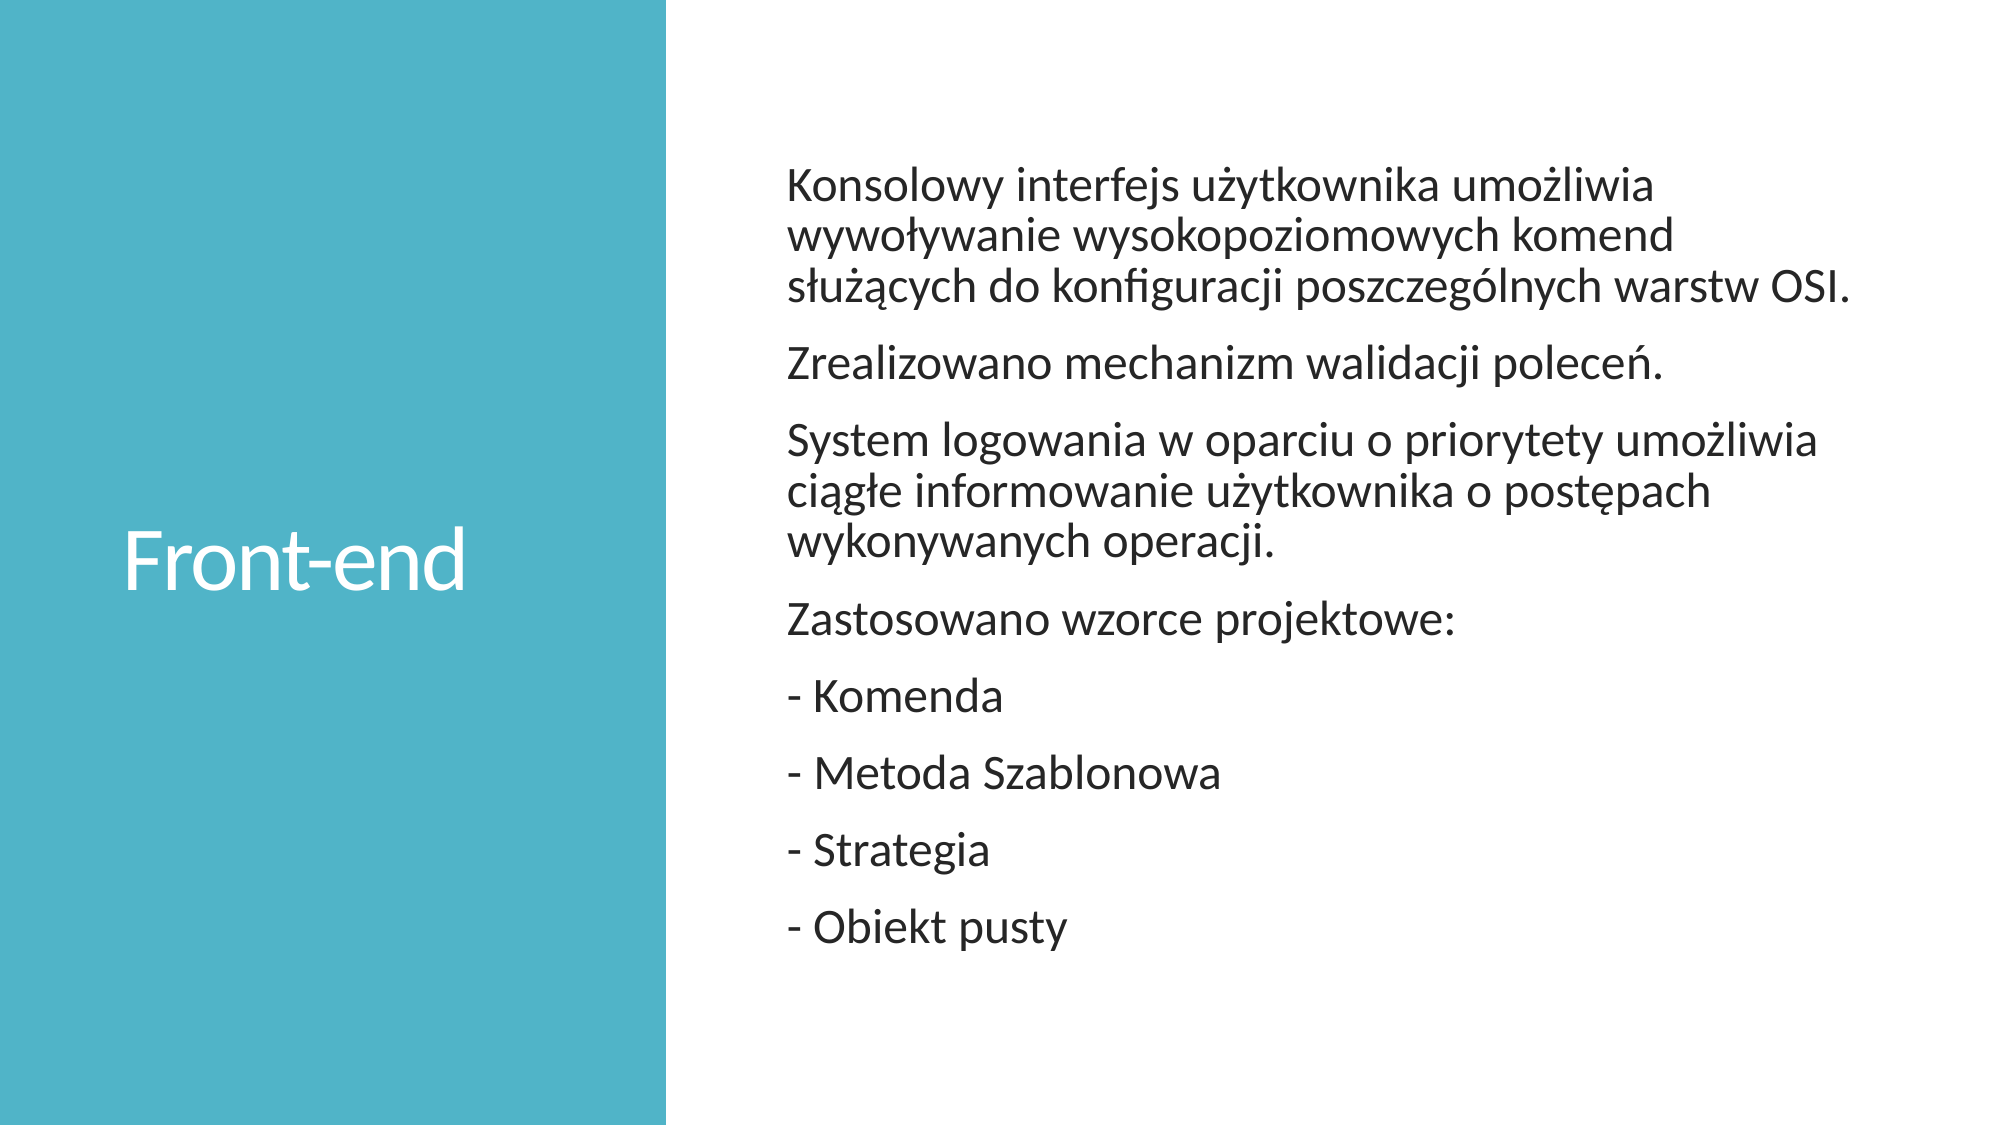

# Front-end
Konsolowy interfejs użytkownika umożliwia wywoływanie wysokopoziomowych komend służących do konfiguracji poszczególnych warstw OSI.
Zrealizowano mechanizm walidacji poleceń.
System logowania w oparciu o priorytety umożliwia ciągłe informowanie użytkownika o postępach wykonywanych operacji.
Zastosowano wzorce projektowe:
- Komenda
- Metoda Szablonowa
- Strategia
- Obiekt pusty